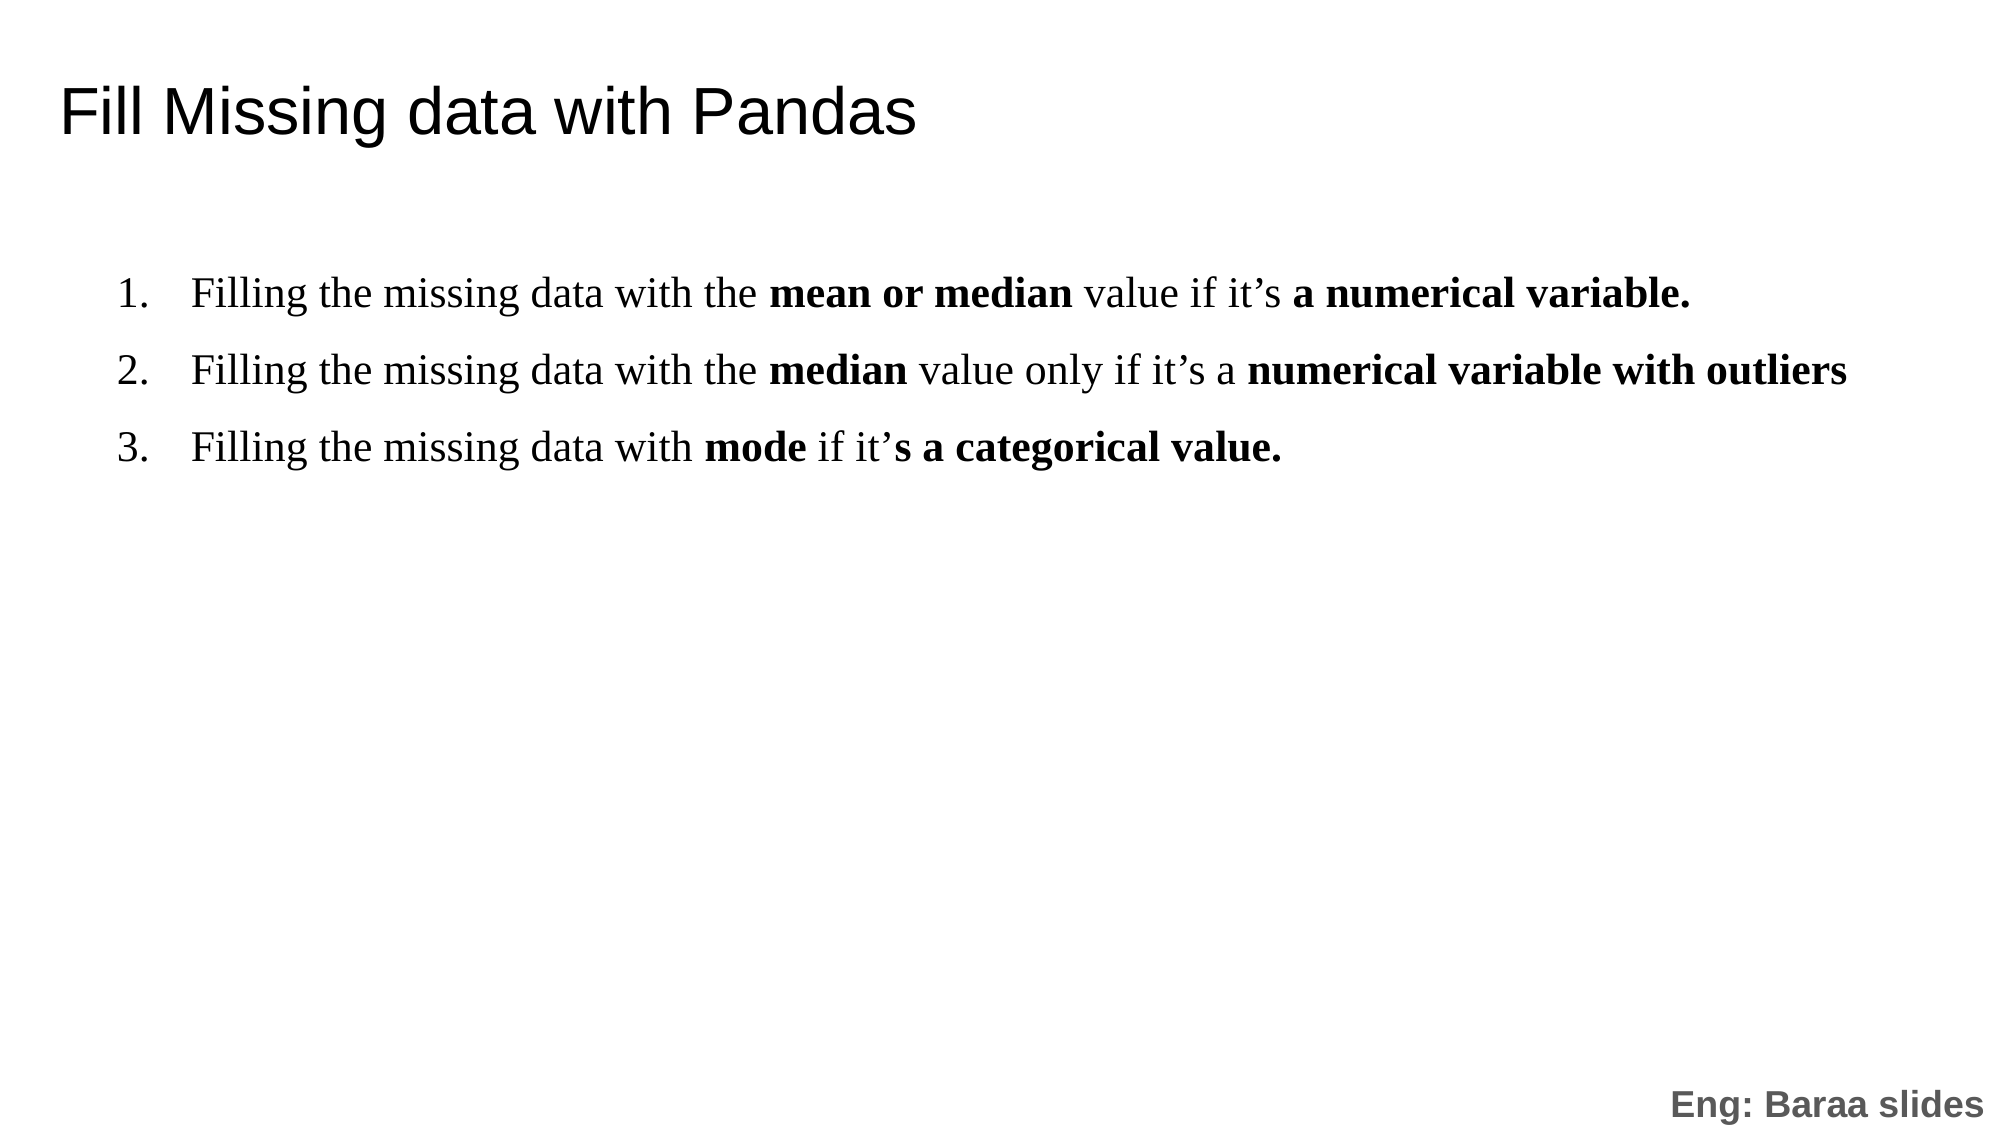

Fill Missing data with Pandas
Filling the missing data with the mean or median value if it’s a numerical variable.
Filling the missing data with the median value only if it’s a numerical variable with outliers
Filling the missing data with mode if it’s a categorical value.

Eng: Baraa slides